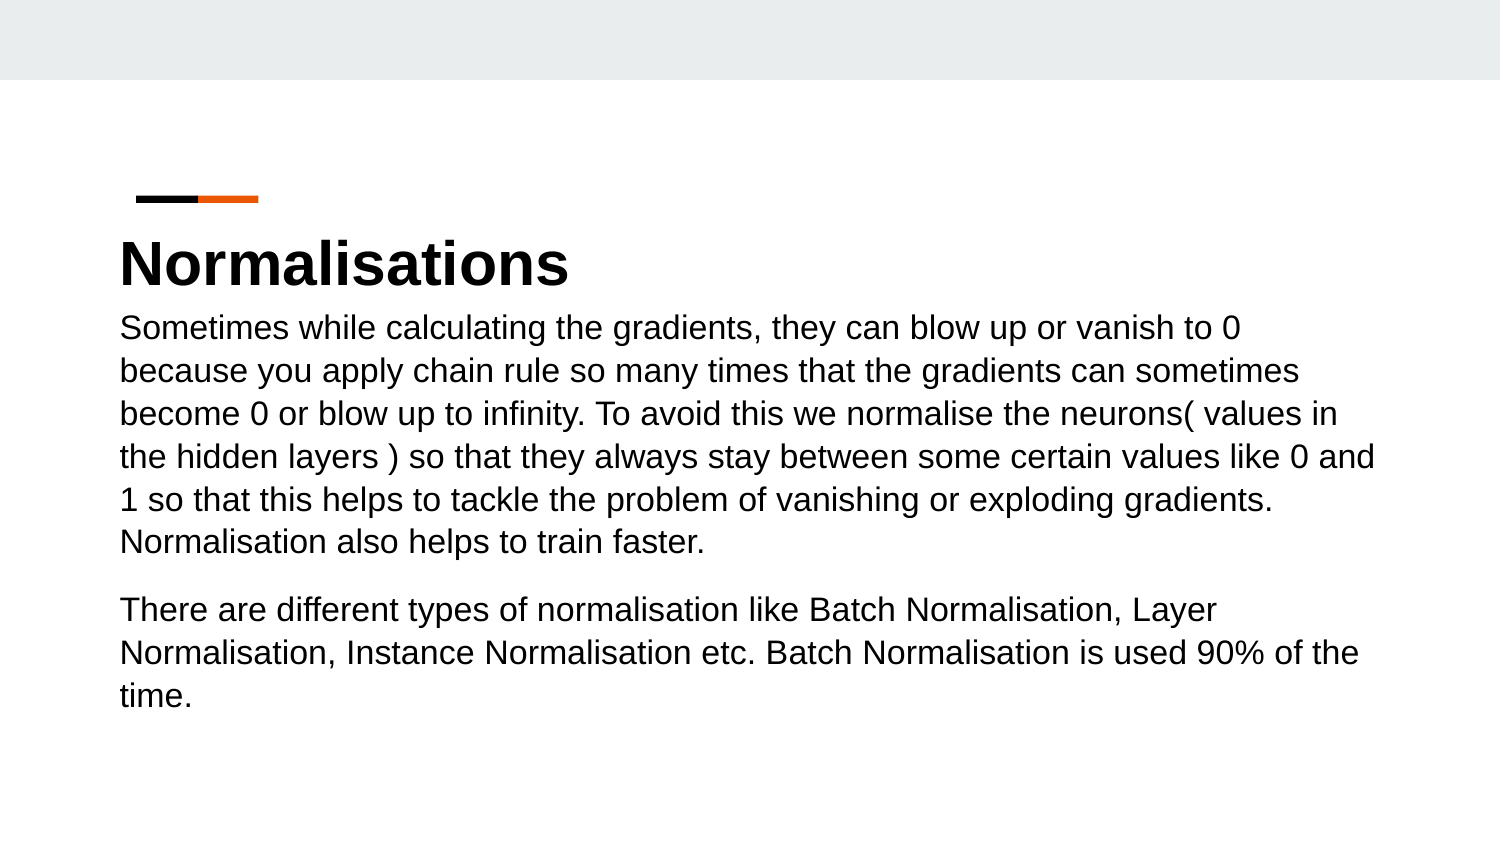

# Normalisations
Sometimes while calculating the gradients, they can blow up or vanish to 0 because you apply chain rule so many times that the gradients can sometimes become 0 or blow up to infinity. To avoid this we normalise the neurons( values in the hidden layers ) so that they always stay between some certain values like 0 and 1 so that this helps to tackle the problem of vanishing or exploding gradients. Normalisation also helps to train faster.
There are different types of normalisation like Batch Normalisation, Layer Normalisation, Instance Normalisation etc. Batch Normalisation is used 90% of the time.